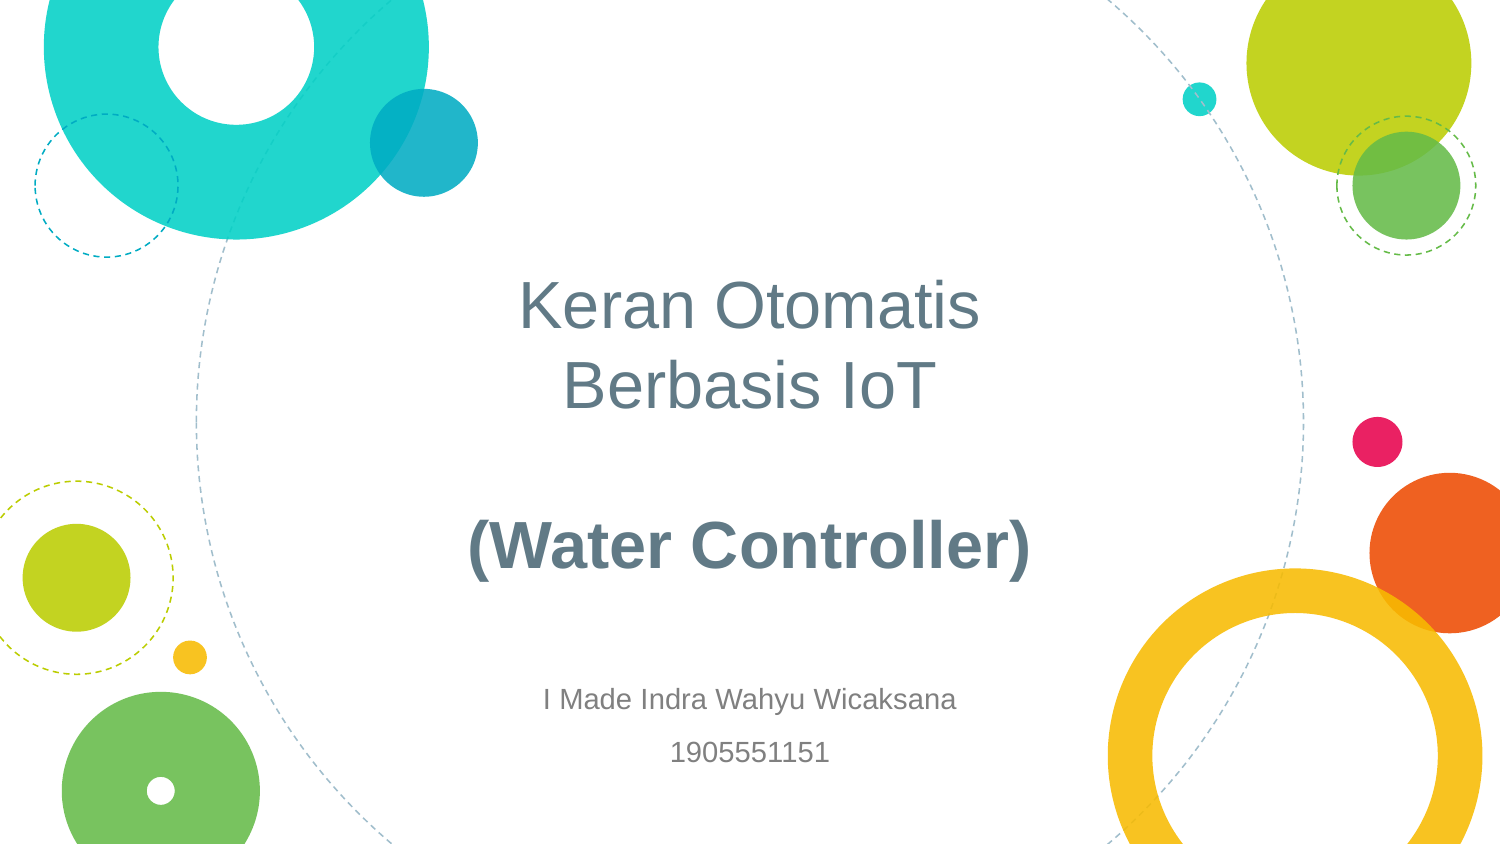

# Keran Otomatis Berbasis IoT (Water Controller)
I Made Indra Wahyu Wicaksana
1905551151